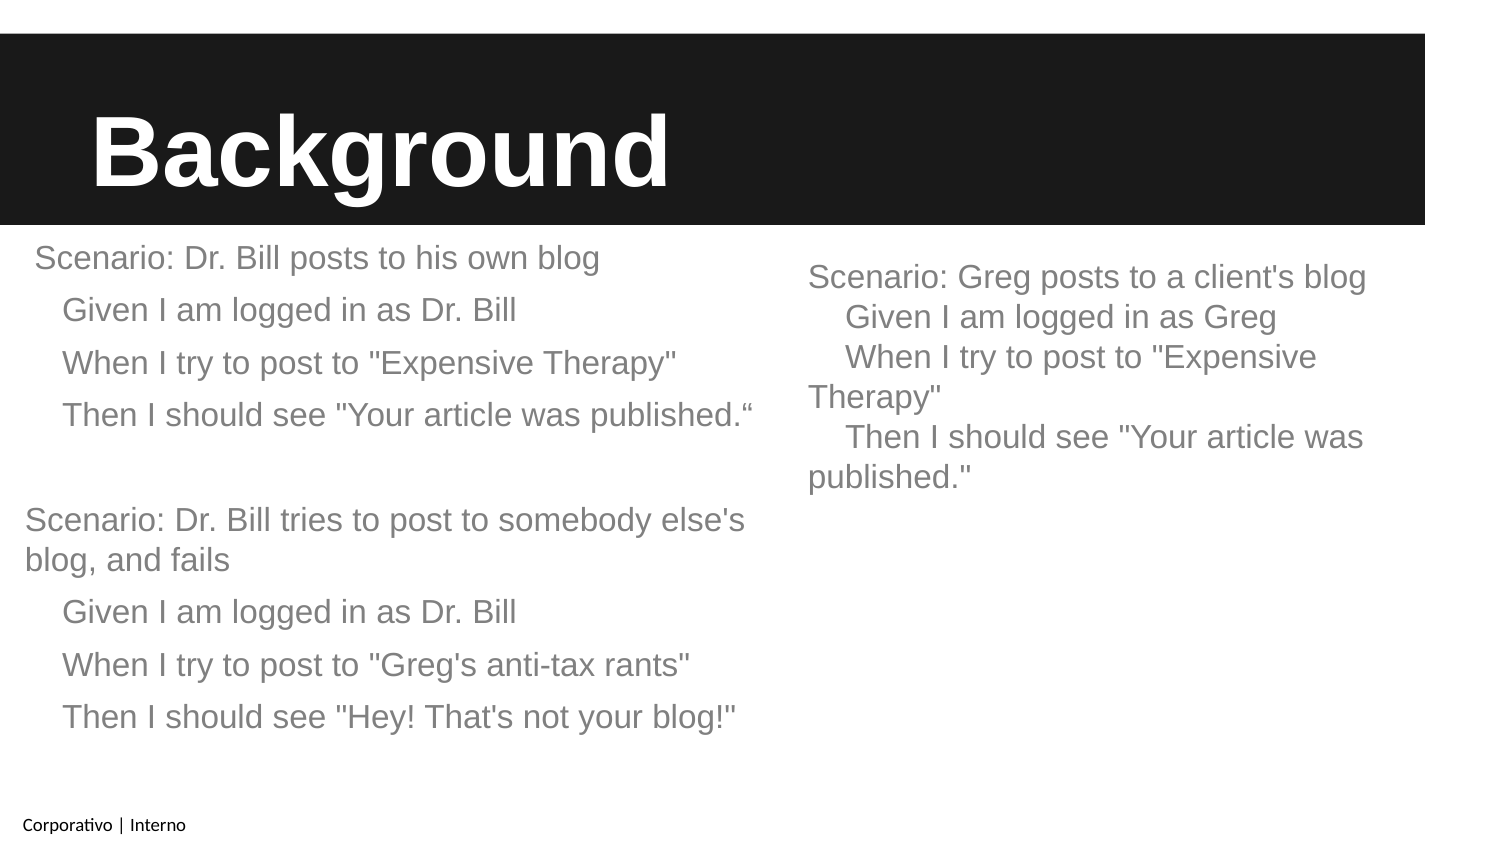

# Background
 Scenario: Dr. Bill posts to his own blog
    Given I am logged in as Dr. Bill
    When I try to post to "Expensive Therapy"
    Then I should see "Your article was published.“

Scenario: Dr. Bill tries to post to somebody else's blog, and fails
    Given I am logged in as Dr. Bill
    When I try to post to "Greg's anti-tax rants"
    Then I should see "Hey! That's not your blog!"
Scenario: Greg posts to a client's blog
    Given I am logged in as Greg
    When I try to post to "Expensive Therapy"
    Then I should see "Your article was published."